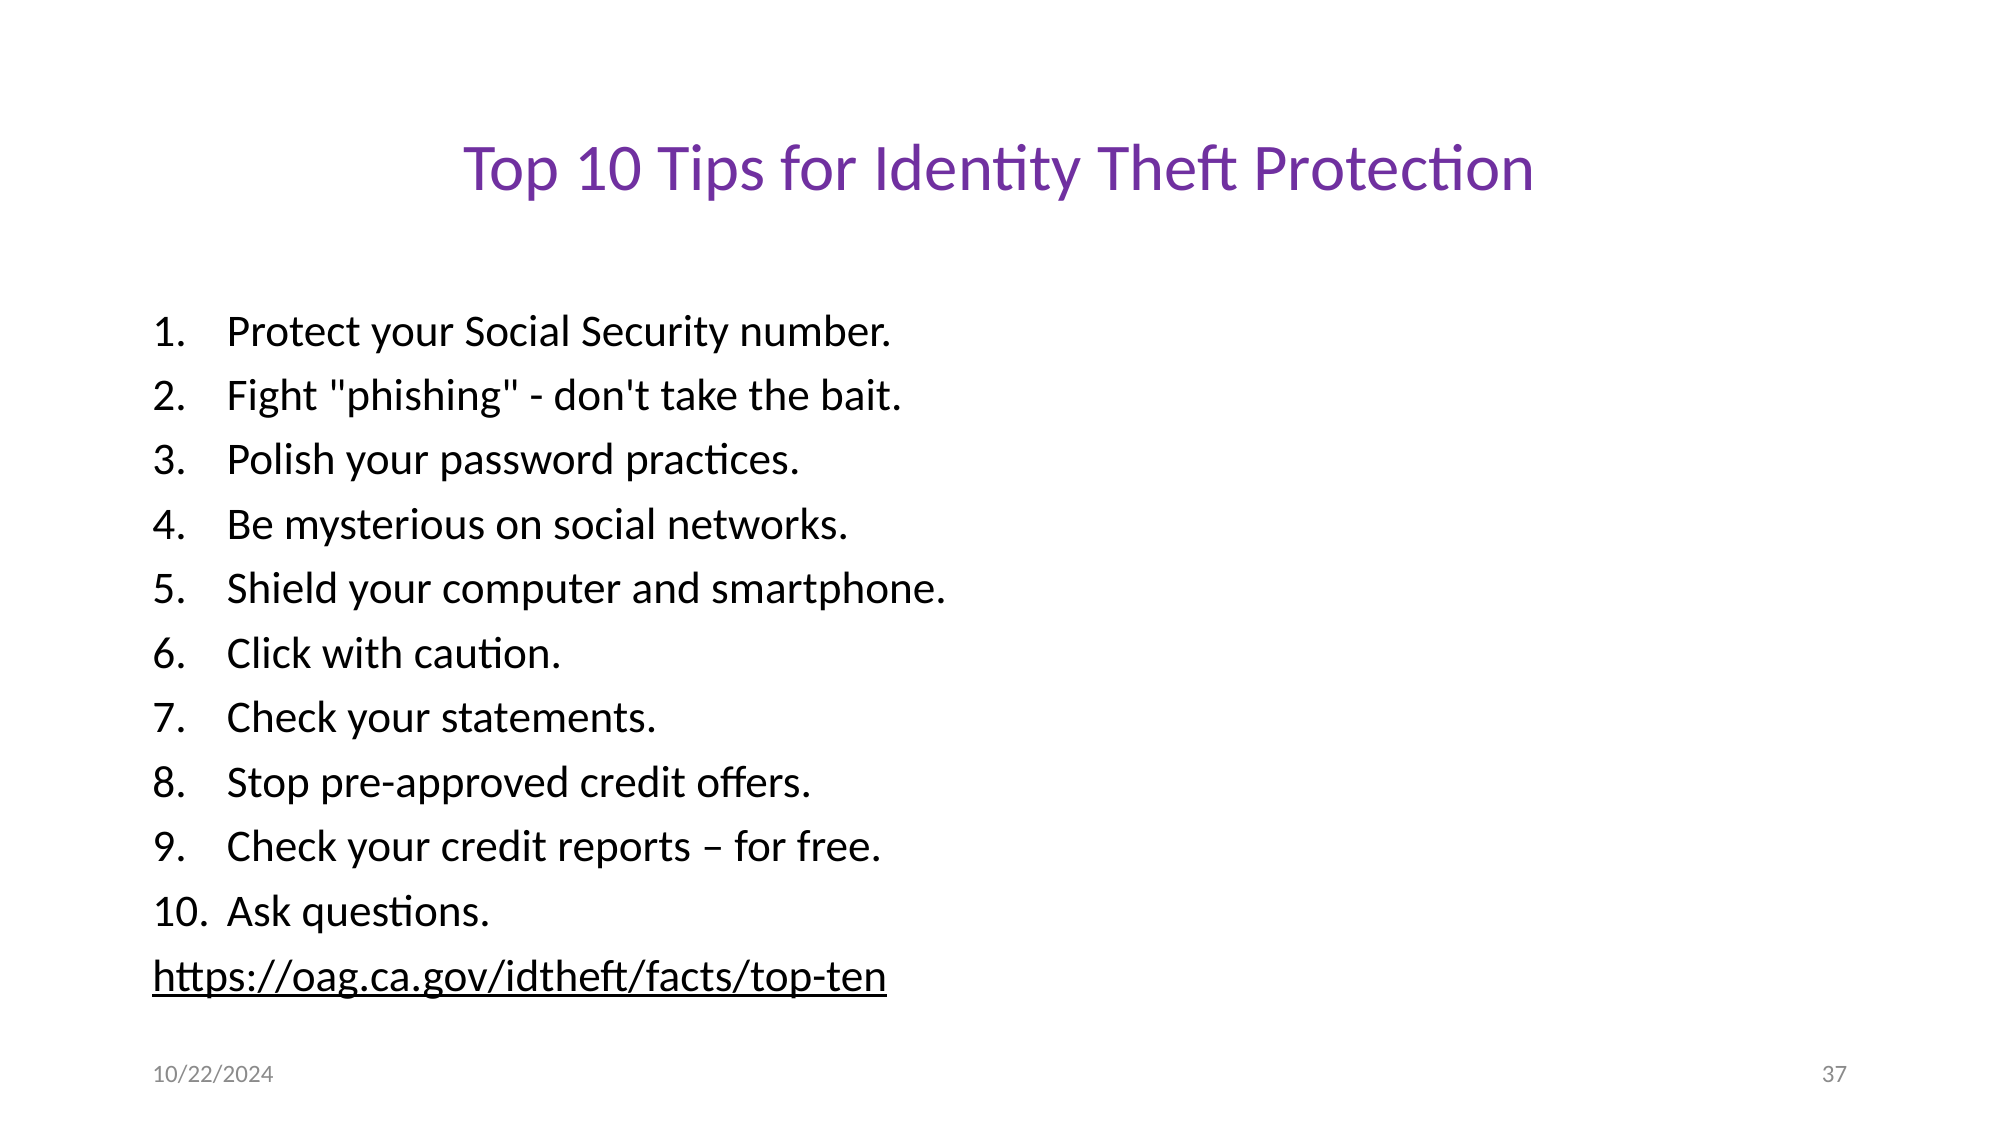

# Top 10 Tips for Identity Theft Protection
Protect your Social Security number.
Fight "phishing" - don't take the bait.
Polish your password practices.
Be mysterious on social networks.
Shield your computer and smartphone.
Click with caution.
Check your statements.
Stop pre-approved credit offers.
Check your credit reports – for free.
Ask questions.
https://oag.ca.gov/idtheft/facts/top-ten

10/22/2024
37